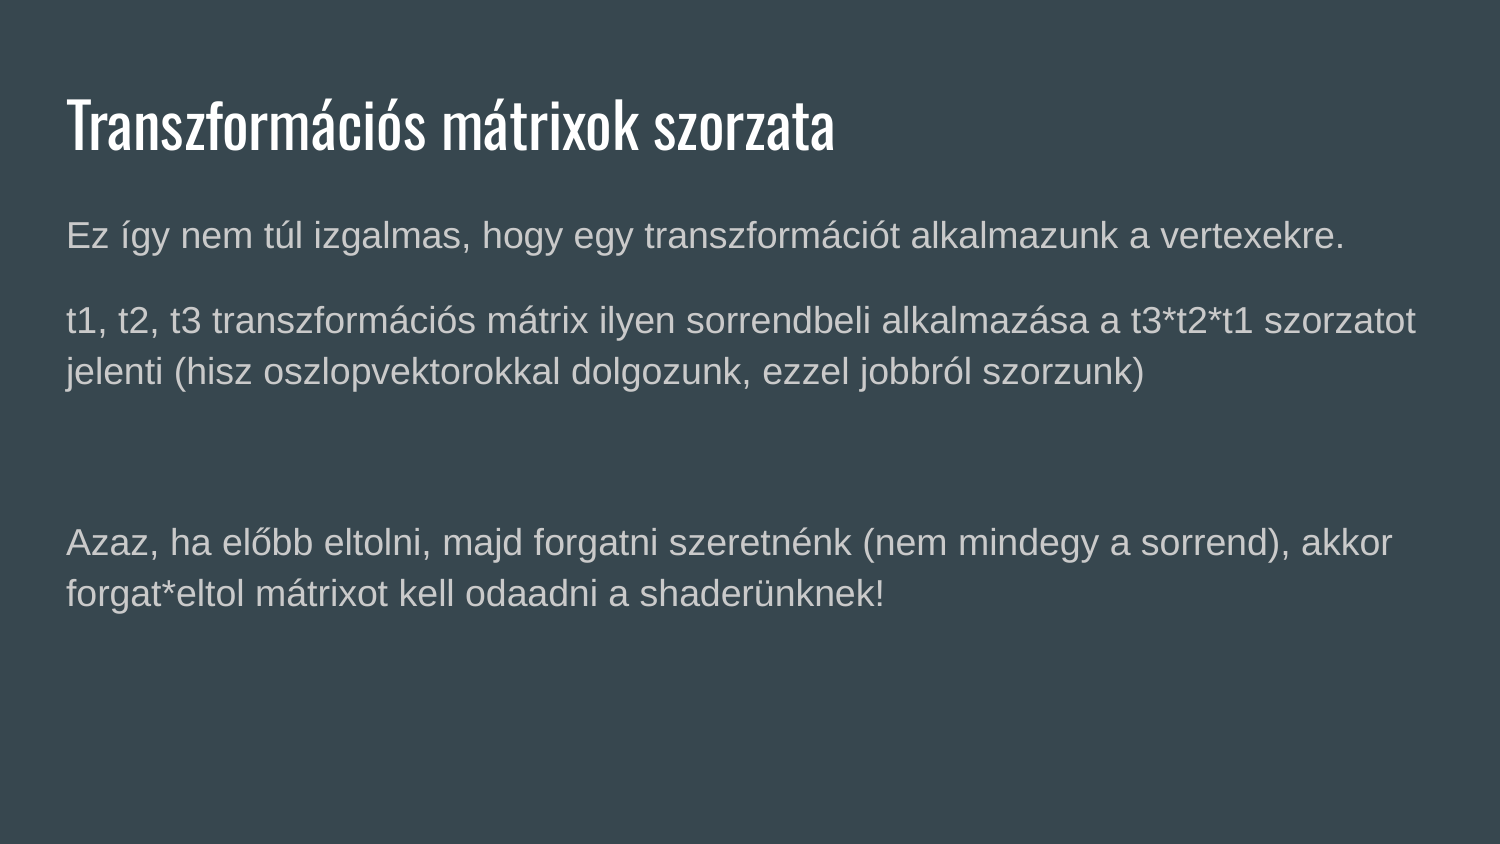

# Transzformációs mátrixok szorzata
Ez így nem túl izgalmas, hogy egy transzformációt alkalmazunk a vertexekre.
t1, t2, t3 transzformációs mátrix ilyen sorrendbeli alkalmazása a t3*t2*t1 szorzatot jelenti (hisz oszlopvektorokkal dolgozunk, ezzel jobbról szorzunk)

Azaz, ha előbb eltolni, majd forgatni szeretnénk (nem mindegy a sorrend), akkor forgat*eltol mátrixot kell odaadni a shaderünknek!